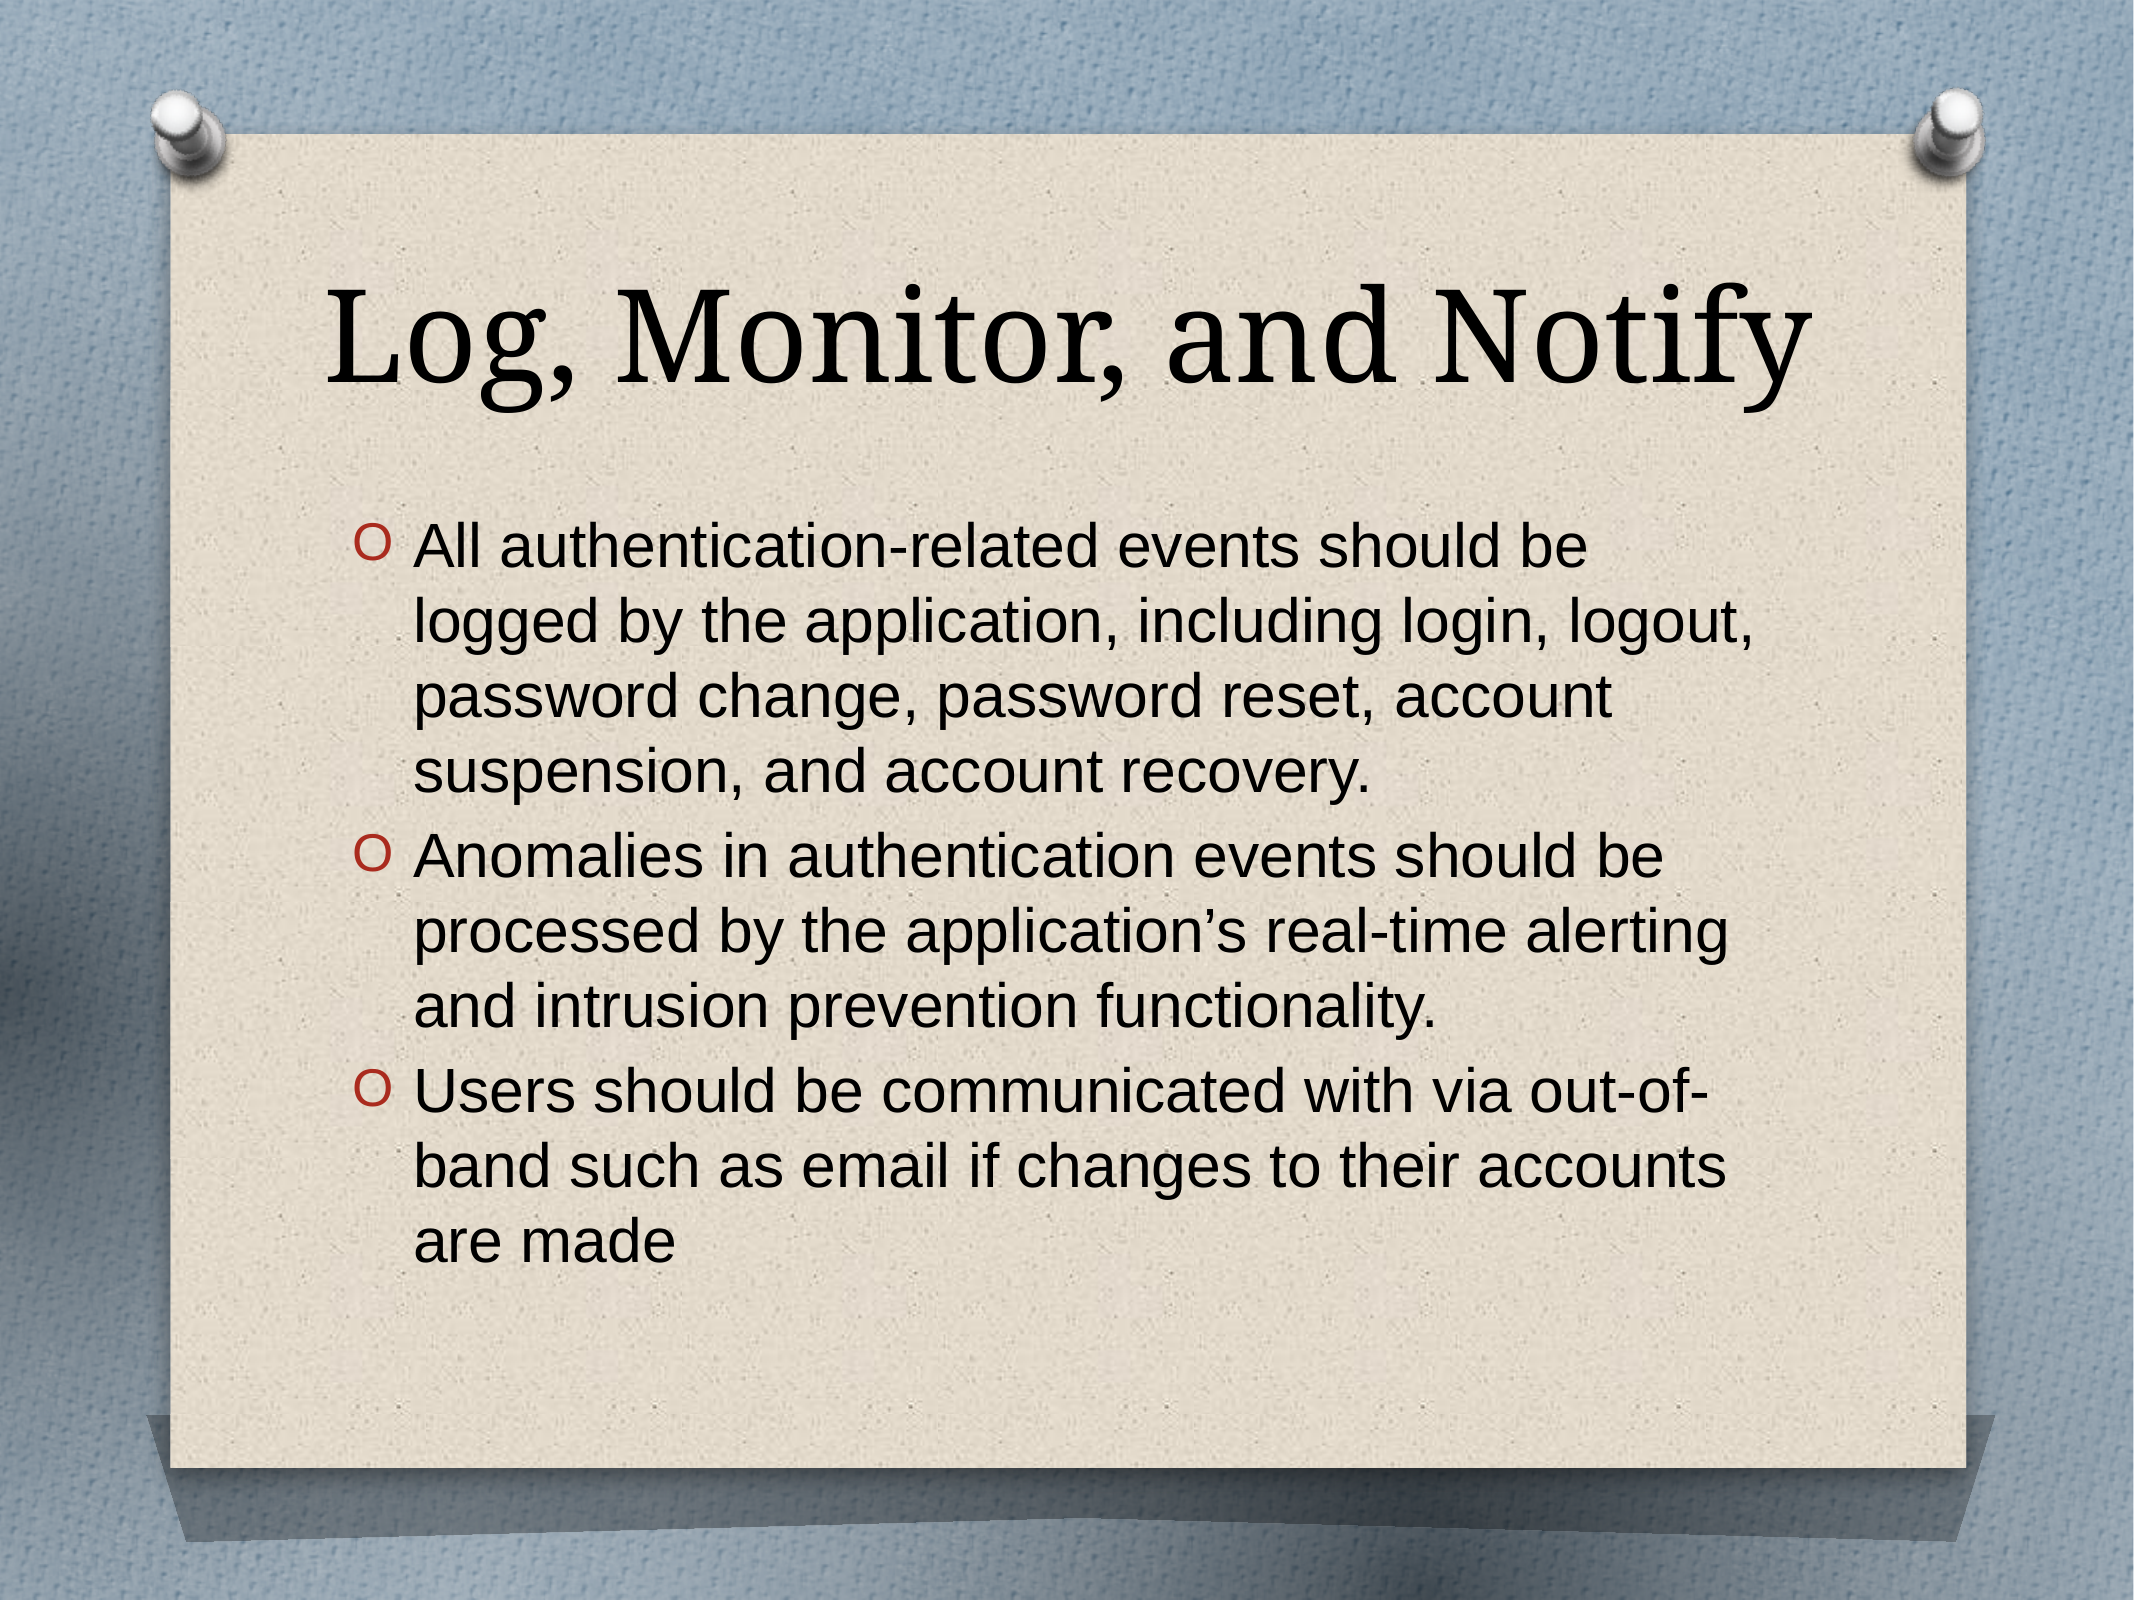

# Log, Monitor, and Notify
All authentication-related events should be logged by the application, including login, logout, password change, password reset, account suspension, and account recovery.
Anomalies in authentication events should be processed by the application’s real-time alerting and intrusion prevention functionality.
Users should be communicated with via out-of-band such as email if changes to their accounts are made